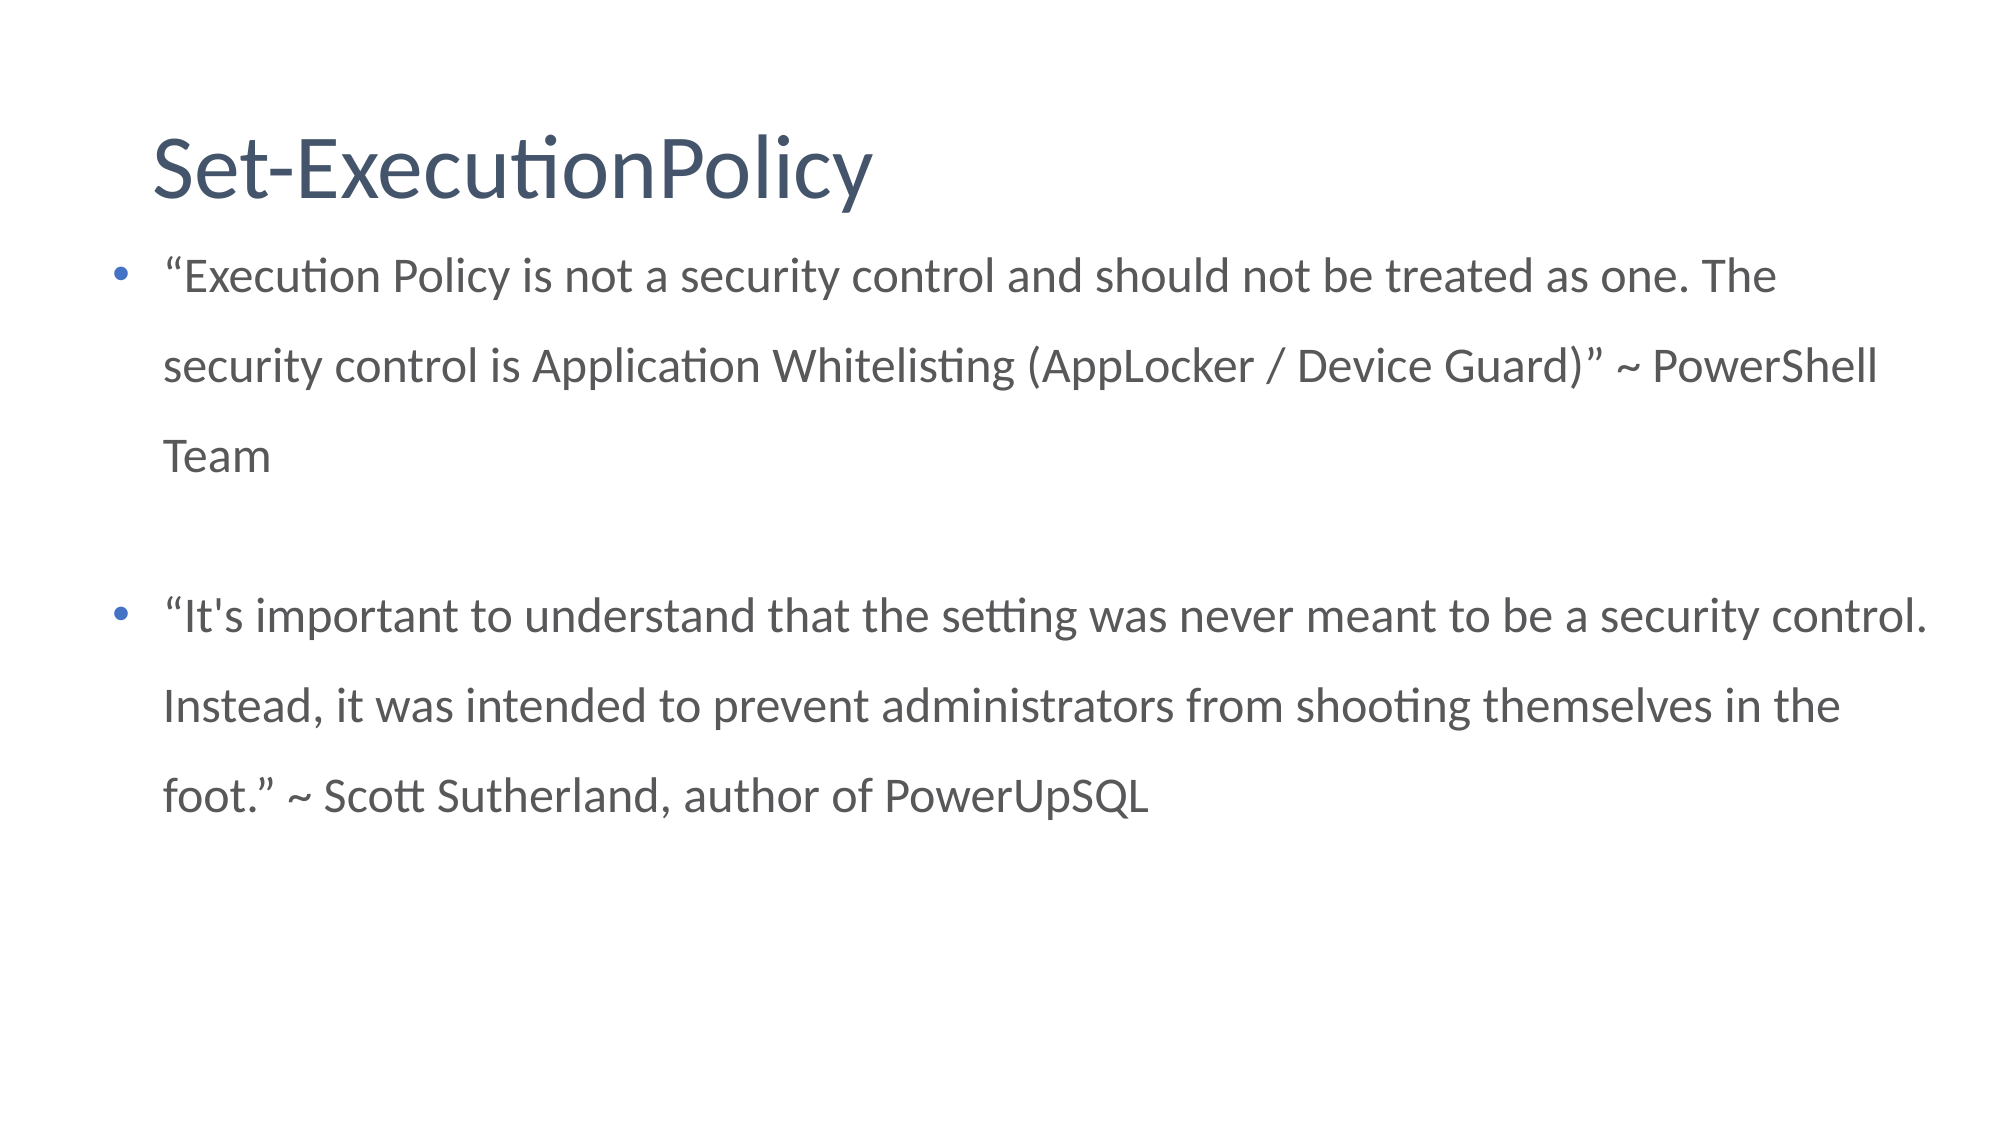

# Set-ExecutionPolicy
“Execution Policy is not a security control and should not be treated as one. The security control is Application Whitelisting (AppLocker / Device Guard)” ~ PowerShell Team
“It's important to understand that the setting was never meant to be a security control. Instead, it was intended to prevent administrators from shooting themselves in the foot.” ~ Scott Sutherland, author of PowerUpSQL